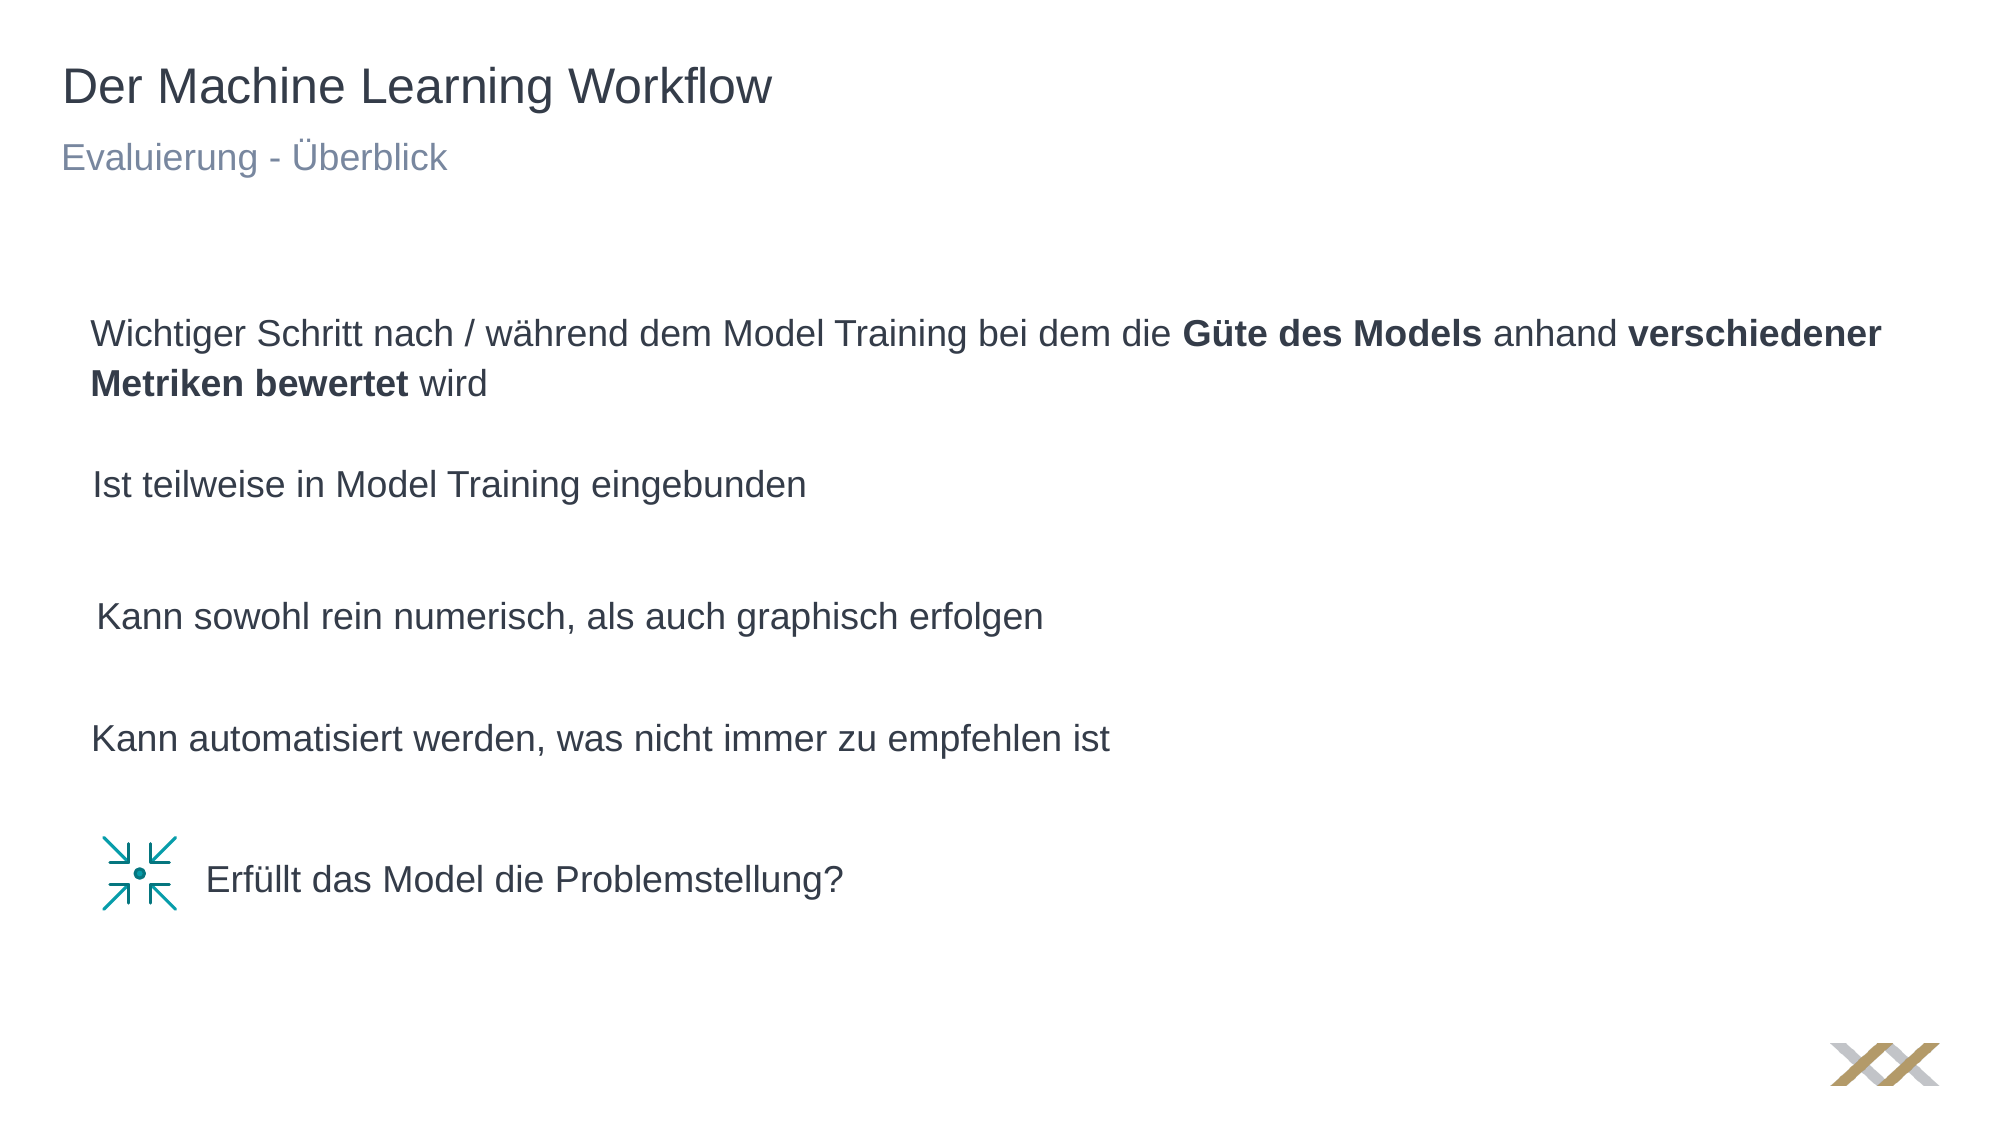

# Der Machine Learning Workflow
Evaluierung - Überblick
Wichtiger Schritt nach / während dem Model Training bei dem die Güte des Models anhand verschiedener Metriken bewertet wird
Ist teilweise in Model Training eingebunden
Kann sowohl rein numerisch, als auch graphisch erfolgen
Kann automatisiert werden, was nicht immer zu empfehlen ist
Erfüllt das Model die Problemstellung?